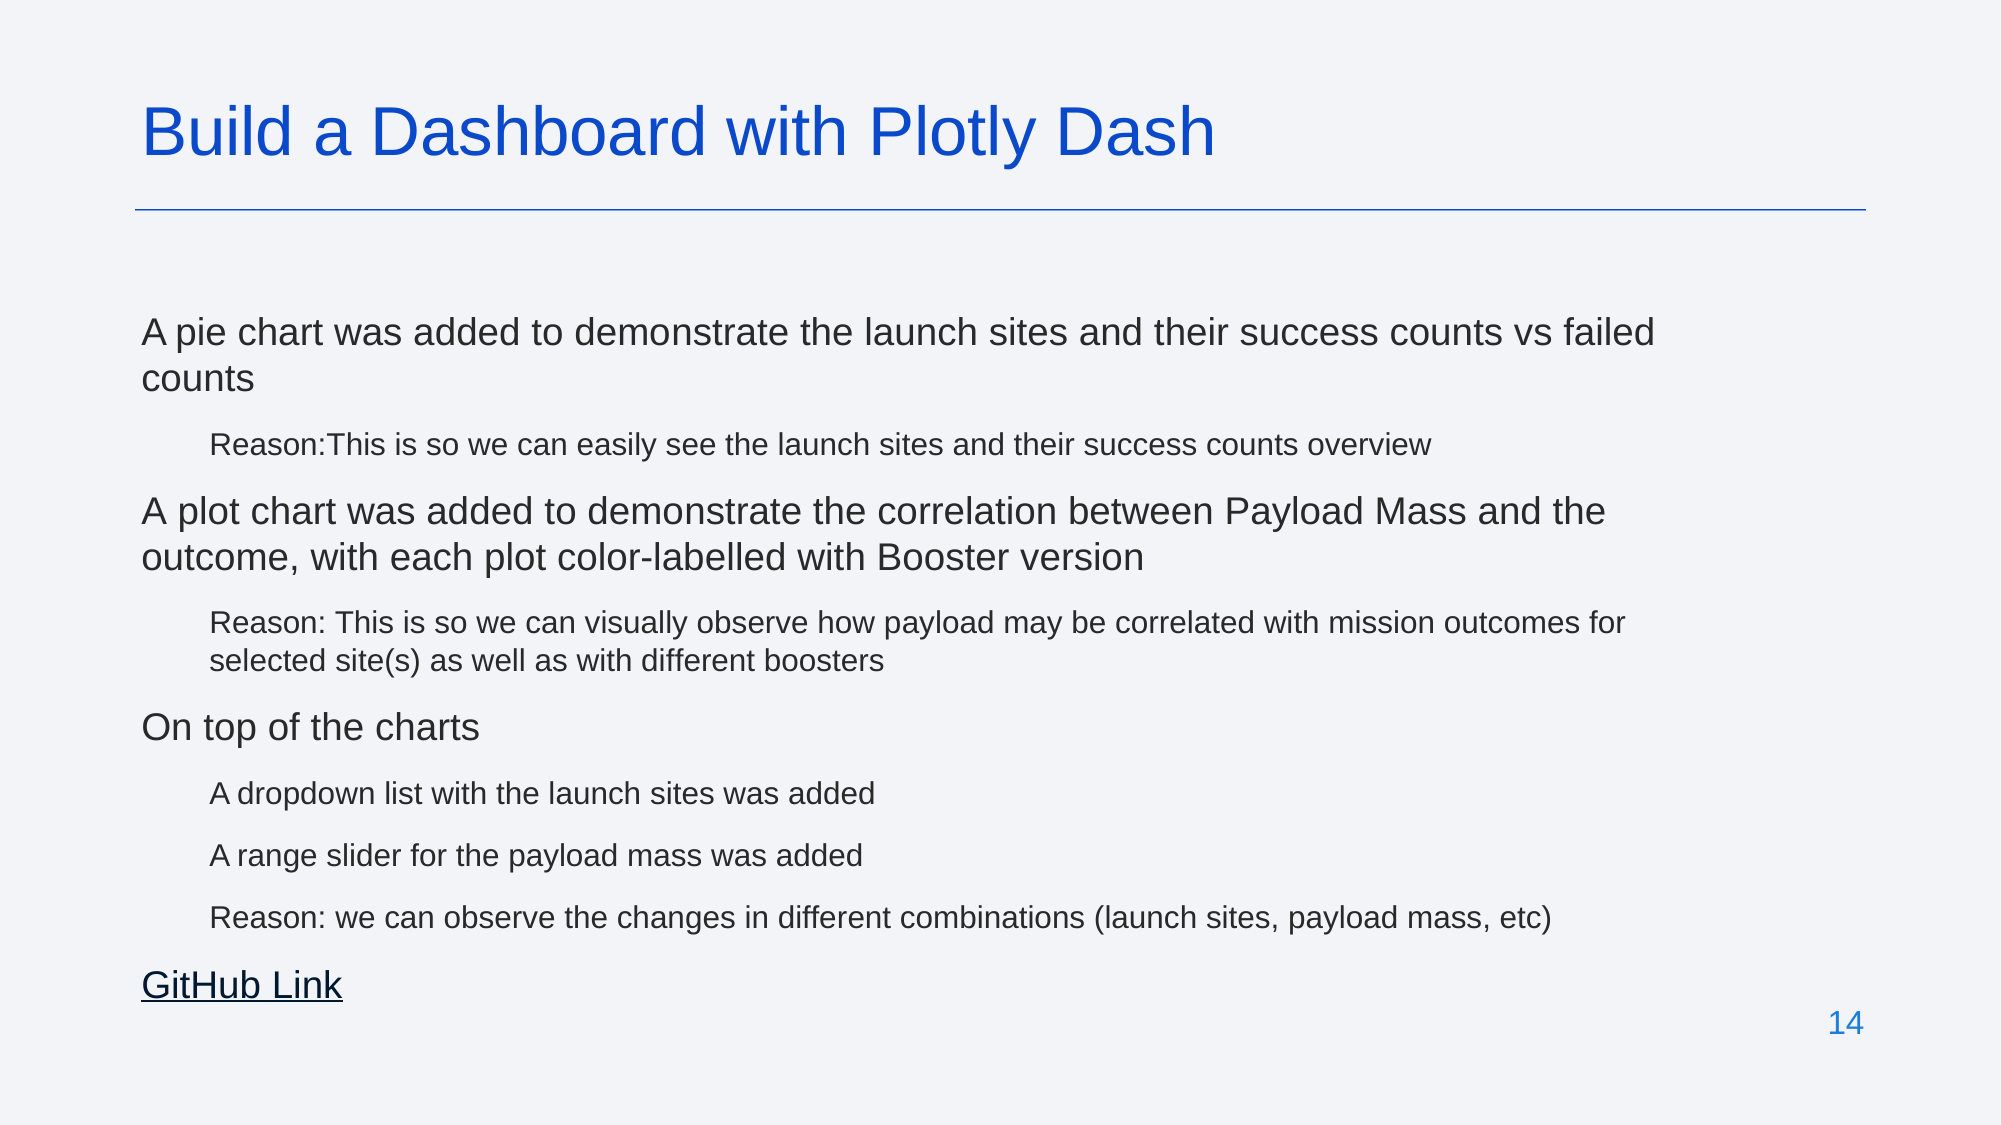

Build a Dashboard with Plotly Dash
A pie chart was added to demonstrate the launch sites and their success counts vs failed counts
Reason:This is so we can easily see the launch sites and their success counts overview
A plot chart was added to demonstrate the correlation between Payload Mass and the outcome, with each plot color-labelled with Booster version
Reason: This is so we can visually observe how payload may be correlated with mission outcomes for selected site(s) as well as with different boosters
On top of the charts
A dropdown list with the launch sites was added
A range slider for the payload mass was added
Reason: we can observe the changes in different combinations (launch sites, payload mass, etc)
GitHub Link

14